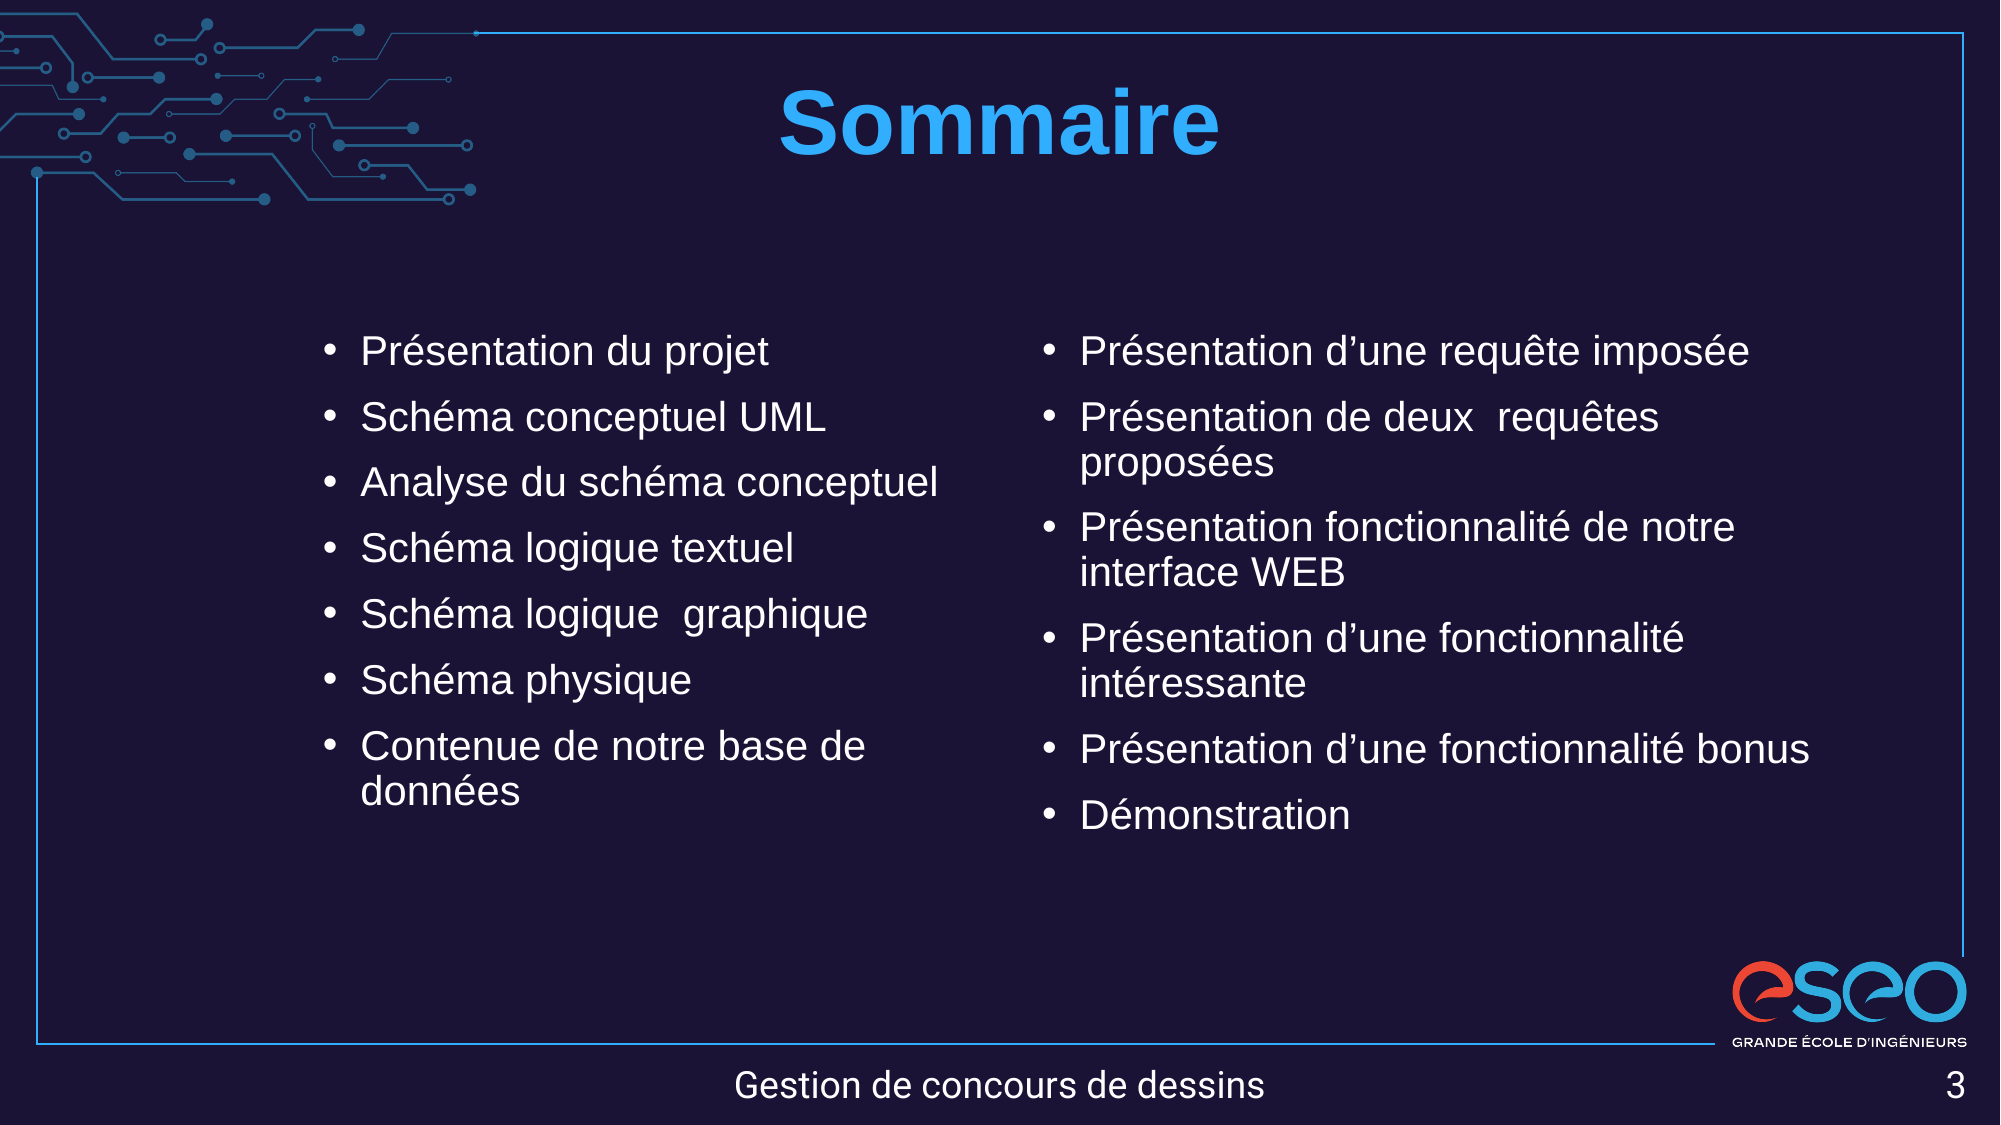

# Sommaire
Présentation du projet
Schéma conceptuel UML
Analyse du schéma conceptuel
Schéma logique textuel
Schéma logique  graphique
Schéma physique
Contenue de notre base de données

Présentation d’une requête imposée
Présentation de deux  requêtes proposées
Présentation fonctionnalité de notre interface WEB
Présentation d’une fonctionnalité intéressante
Présentation d’une fonctionnalité bonus
Démonstration

Gestion de concours de dessins
3